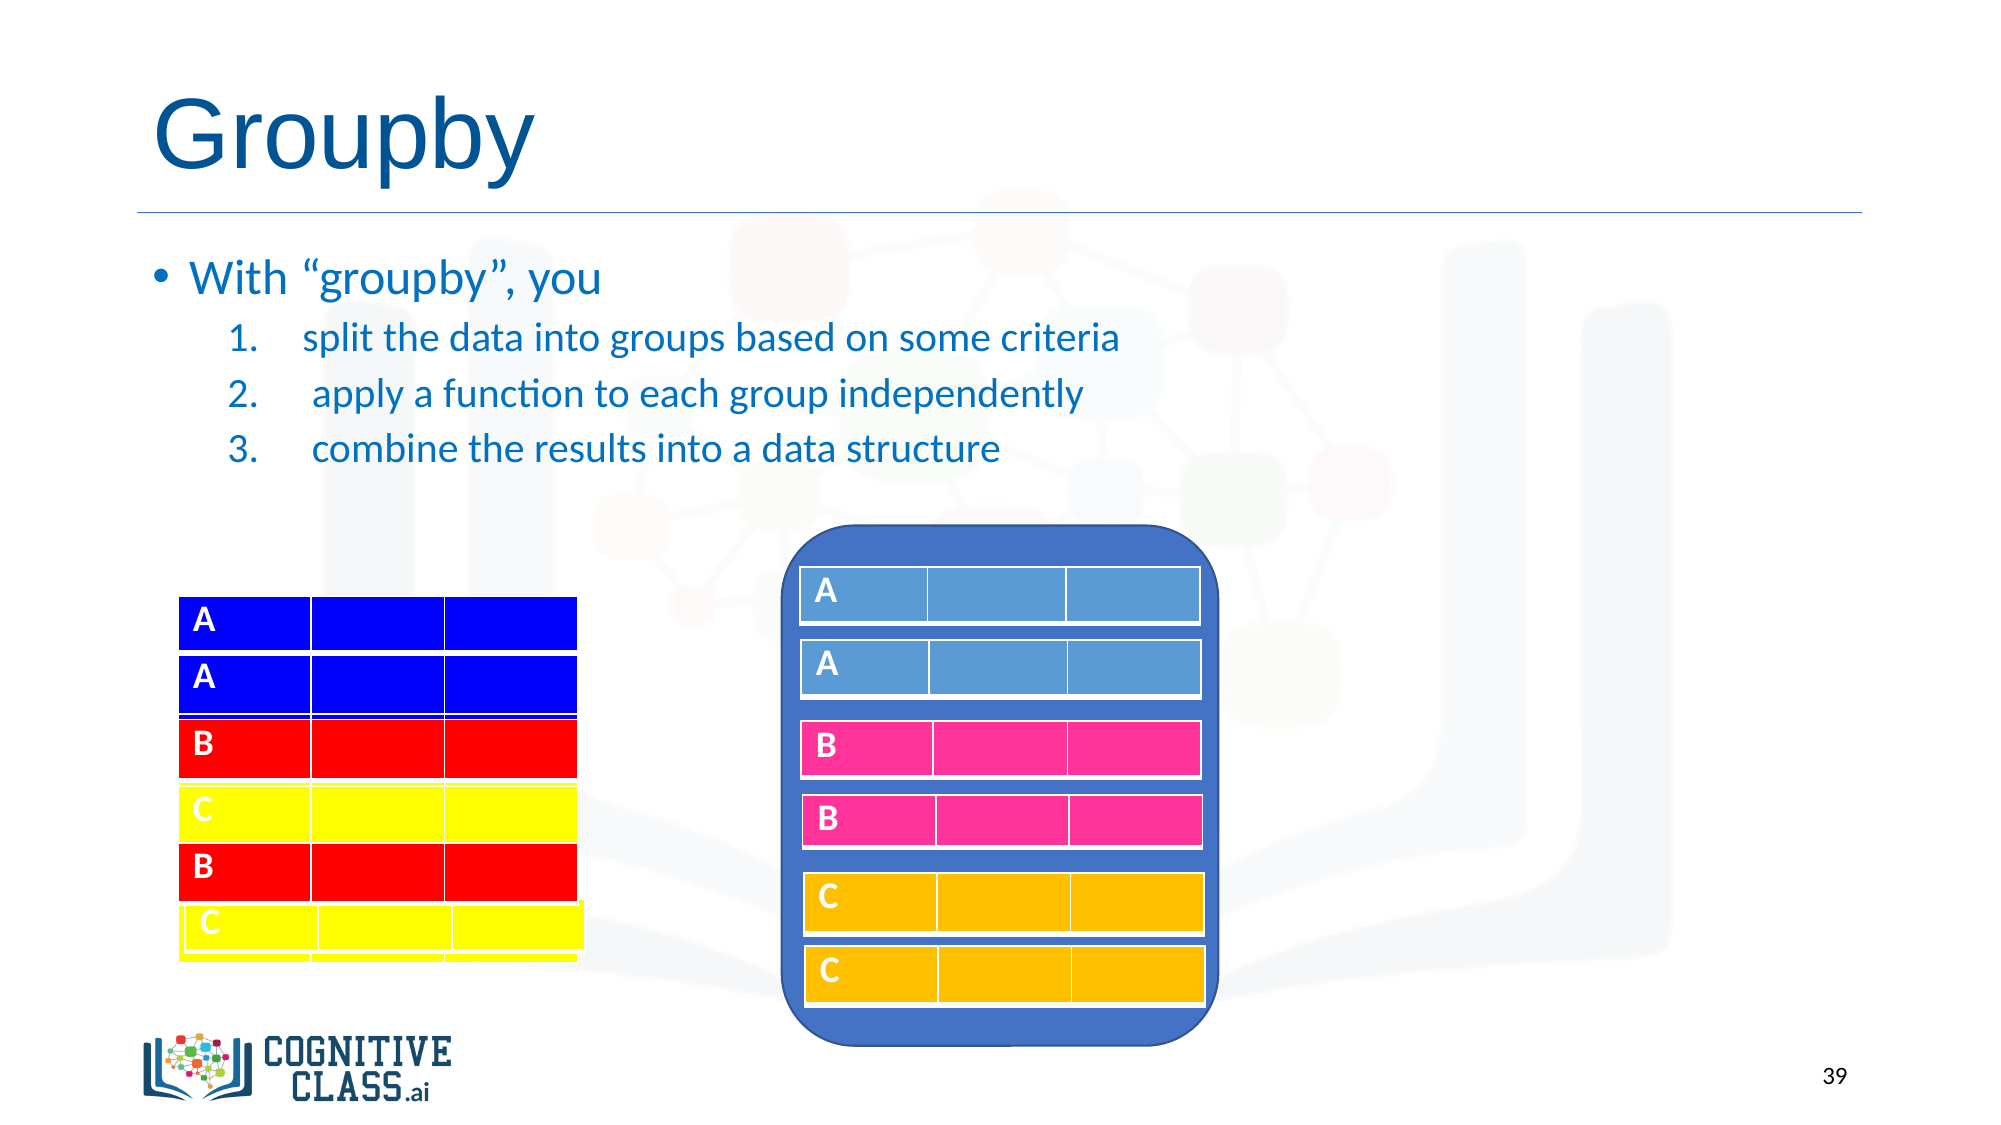

# Groupby
With “groupby”, you
split the data into groups based on some criteria
apply a function to each group independently
combine the results into a data structure

| A |  |  |
| --- | --- | --- |
| A |  |  |
| --- | --- | --- |
| A |  |  |
|  |  |  |
| --- | --- | --- |
|  |  |  |
|  |  |  |
|  |  |  |
|  |  |  |
|  |  |  |
| A |  |  |
| --- | --- | --- |
| B |  |  |
| --- | --- | --- |
| B |  |  |
| --- | --- | --- |
| C |  |  |
| --- | --- | --- |
| B |  |  |
| --- | --- | --- |
| B |  |  |
| --- | --- | --- |
| C |  |  |
| --- | --- | --- |
| C |  |  |
| --- | --- | --- |
| C |  |  |
| --- | --- | --- |